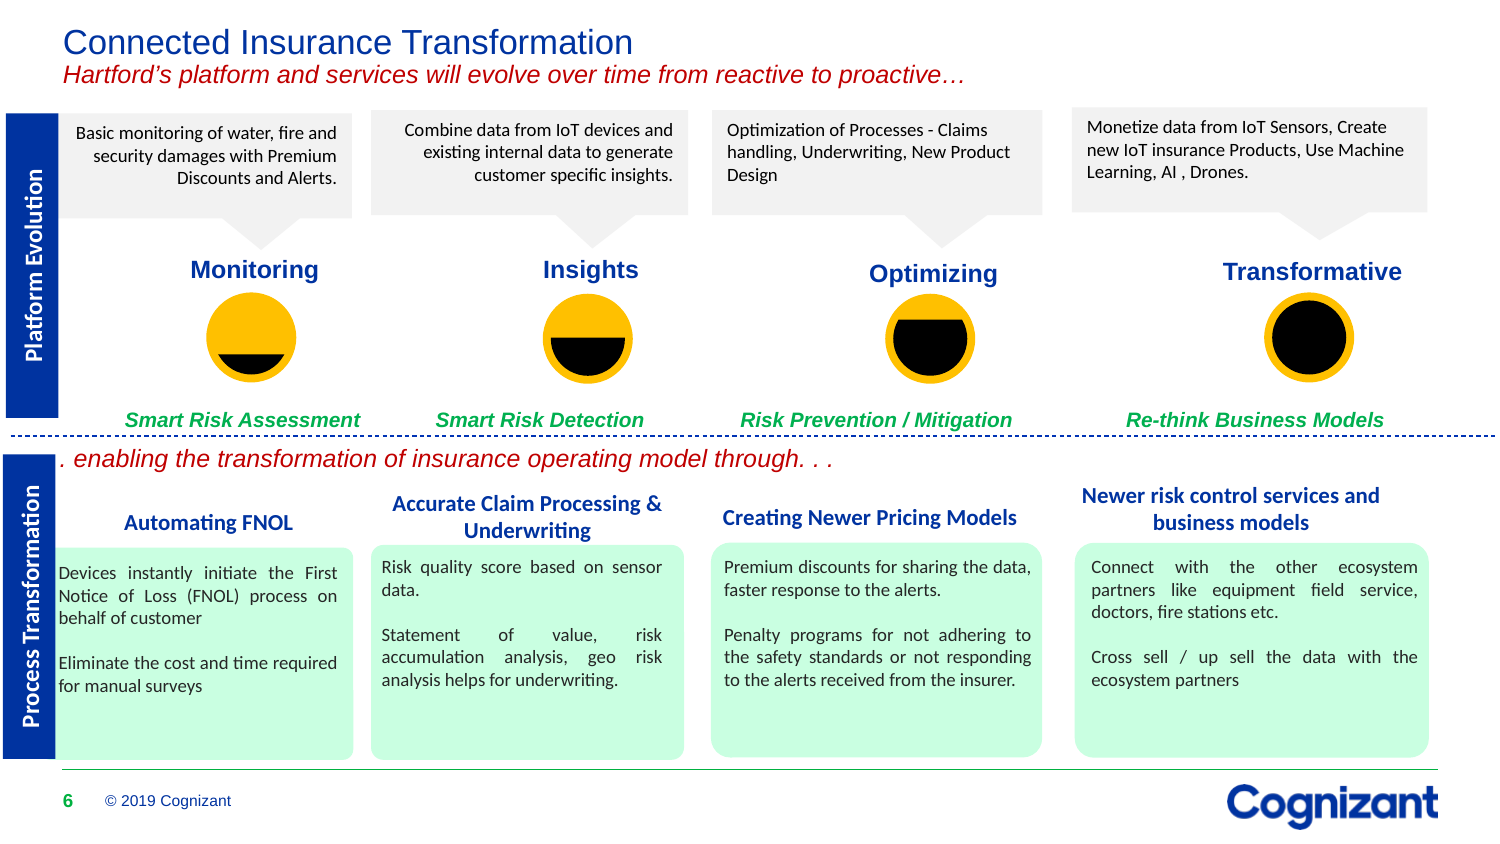

# Connected Insurance Transformation Hartford’s platform and services will evolve over time from reactive to proactive…
Monetize data from IoT Sensors, Create new IoT insurance Products, Use Machine Learning, AI , Drones.

Combine data from IoT devices and existing internal data to generate customer specific insights.
Optimization of Processes - Claims handling, Underwriting, New Product Design

Basic monitoring of water, fire and security damages with Premium Discounts and Alerts.

Platform Evolution
 Monitoring
 Insights
 Transformative
 Optimizing

Smart Risk Assessment
Smart Risk Detection
Risk Prevention / Mitigation
Re-think Business Models
. . enabling the transformation of insurance operating model through. . .
Newer risk control services and business models
Accurate Claim Processing & Underwriting
Creating Newer Pricing Models
Automating FNOL

Premium discounts for sharing the data, faster response to the alerts.

Penalty programs for not adhering to the safety standards or not responding to the alerts received from the insurer.

Risk quality score based on sensor data.

Statement of value, risk accumulation analysis, geo risk analysis helps for underwriting.
Connect with the other ecosystem partners like equipment field service, doctors, fire stations etc.

Cross sell / up sell the data with the ecosystem partners
Devices instantly initiate the First Notice of Loss (FNOL) process on behalf of customer

Eliminate the cost and time required for manual surveys
Process Transformation
6
© 2019 Cognizant